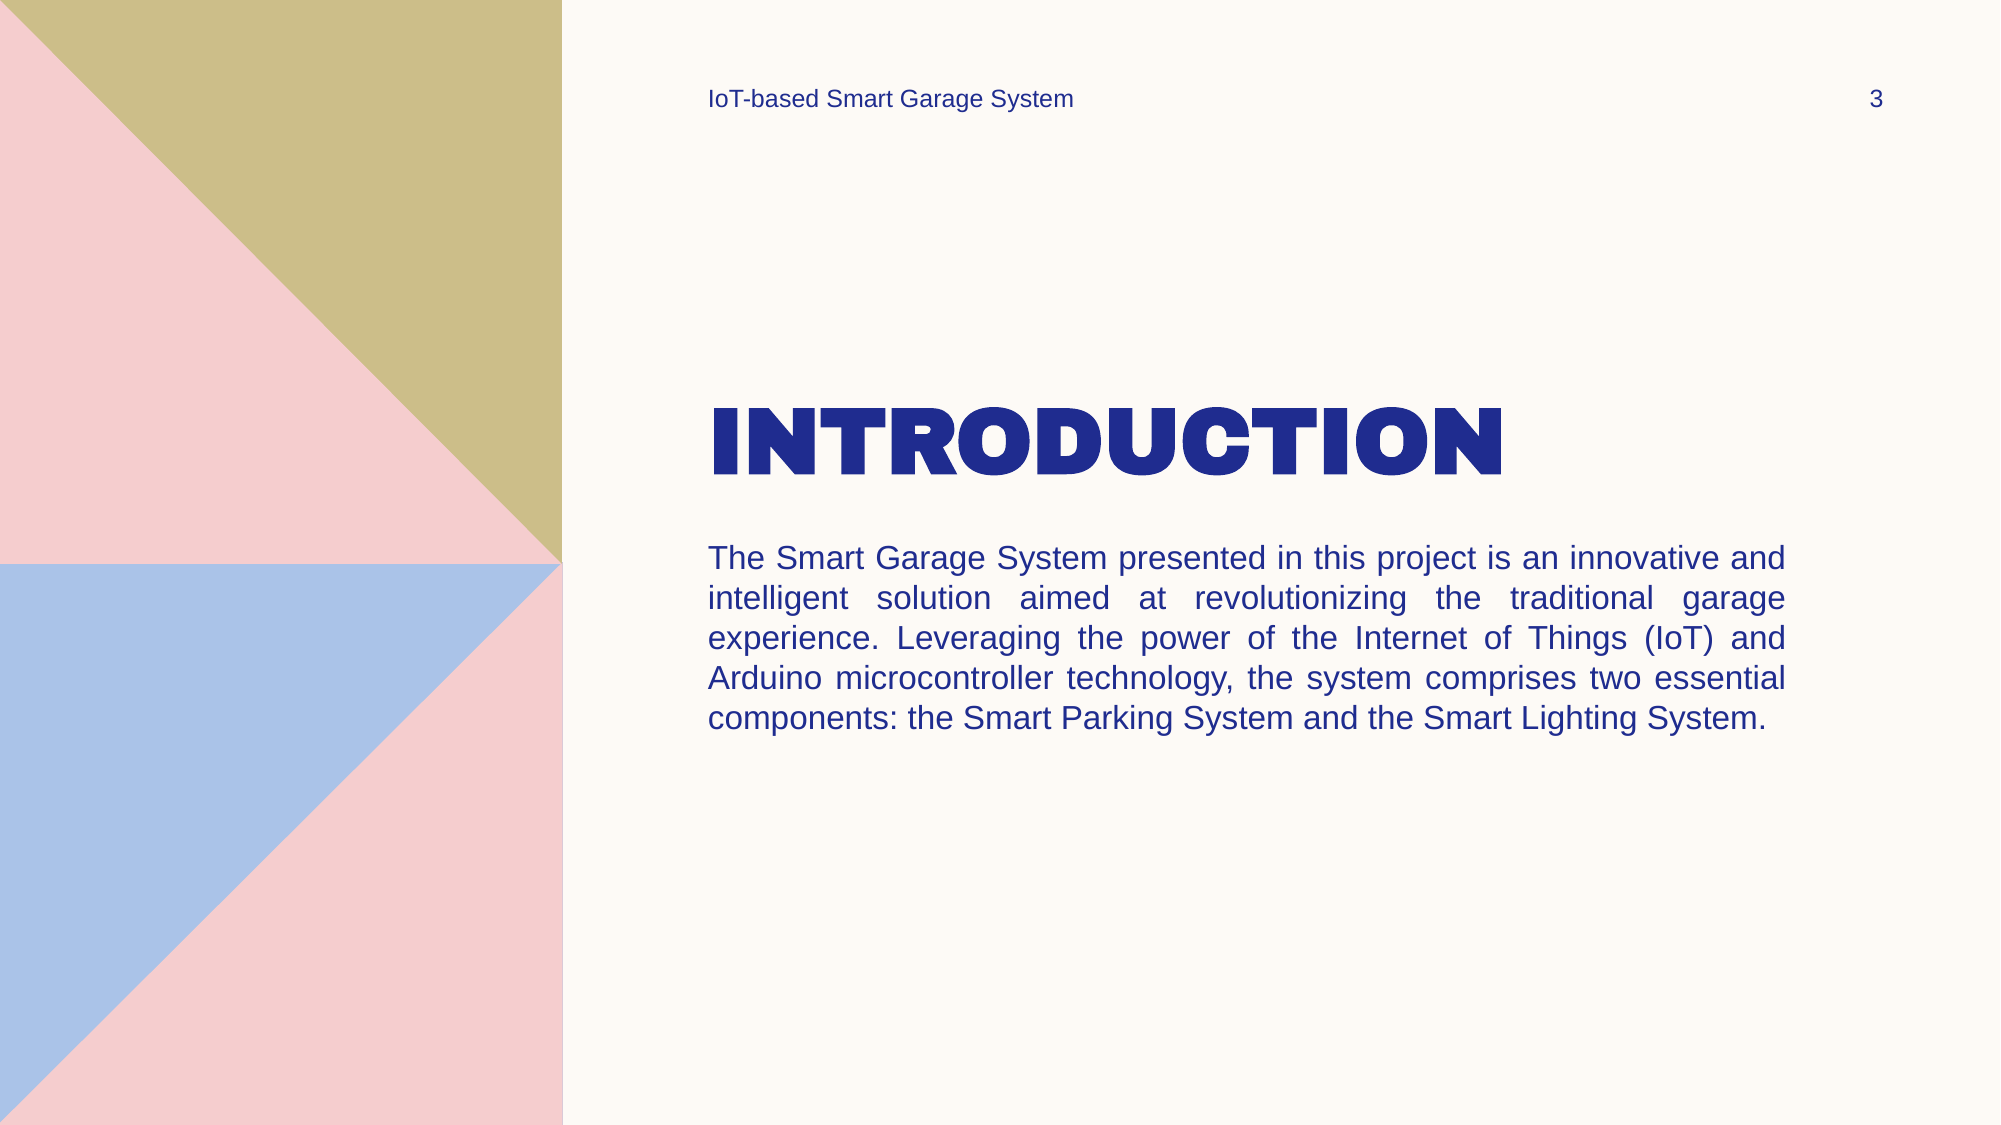

IoT-based Smart Garage System
3
# Introduction
The Smart Garage System presented in this project is an innovative and intelligent solution aimed at revolutionizing the traditional garage experience. Leveraging the power of the Internet of Things (IoT) and Arduino microcontroller technology, the system comprises two essential components: the Smart Parking System and the Smart Lighting System.